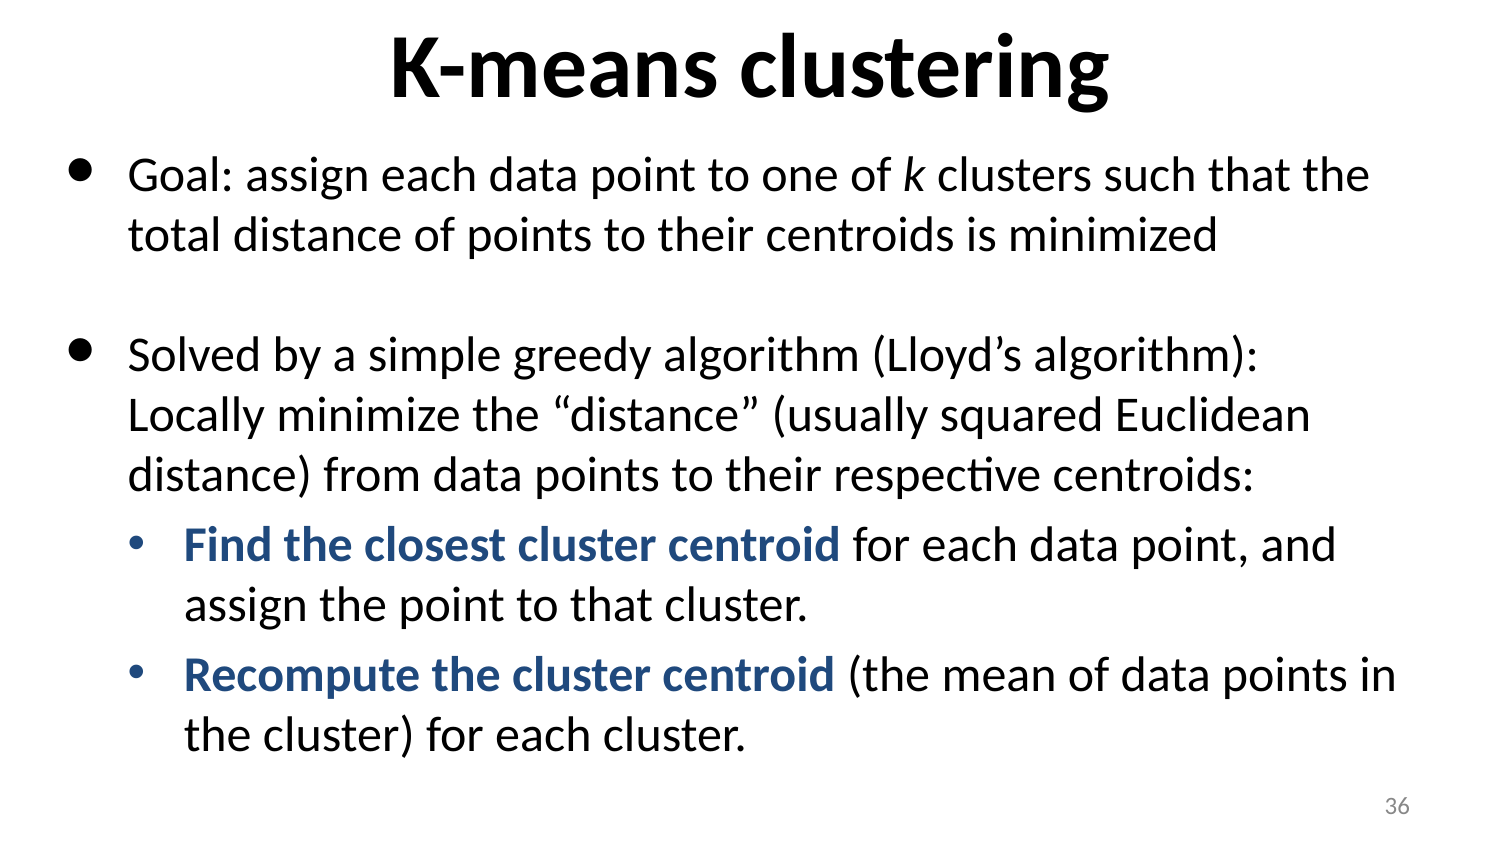

# K-means clustering
Goal: assign each data point to one of k clusters such that the total distance of points to their centroids is minimized
Solved by a simple greedy algorithm (Lloyd’s algorithm):
Locally minimize the “distance” (usually squared Euclidean distance) from data points to their respective centroids:
Find the closest cluster centroid for each data point, and assign the point to that cluster.
Recompute the cluster centroid (the mean of data points in the cluster) for each cluster.
36